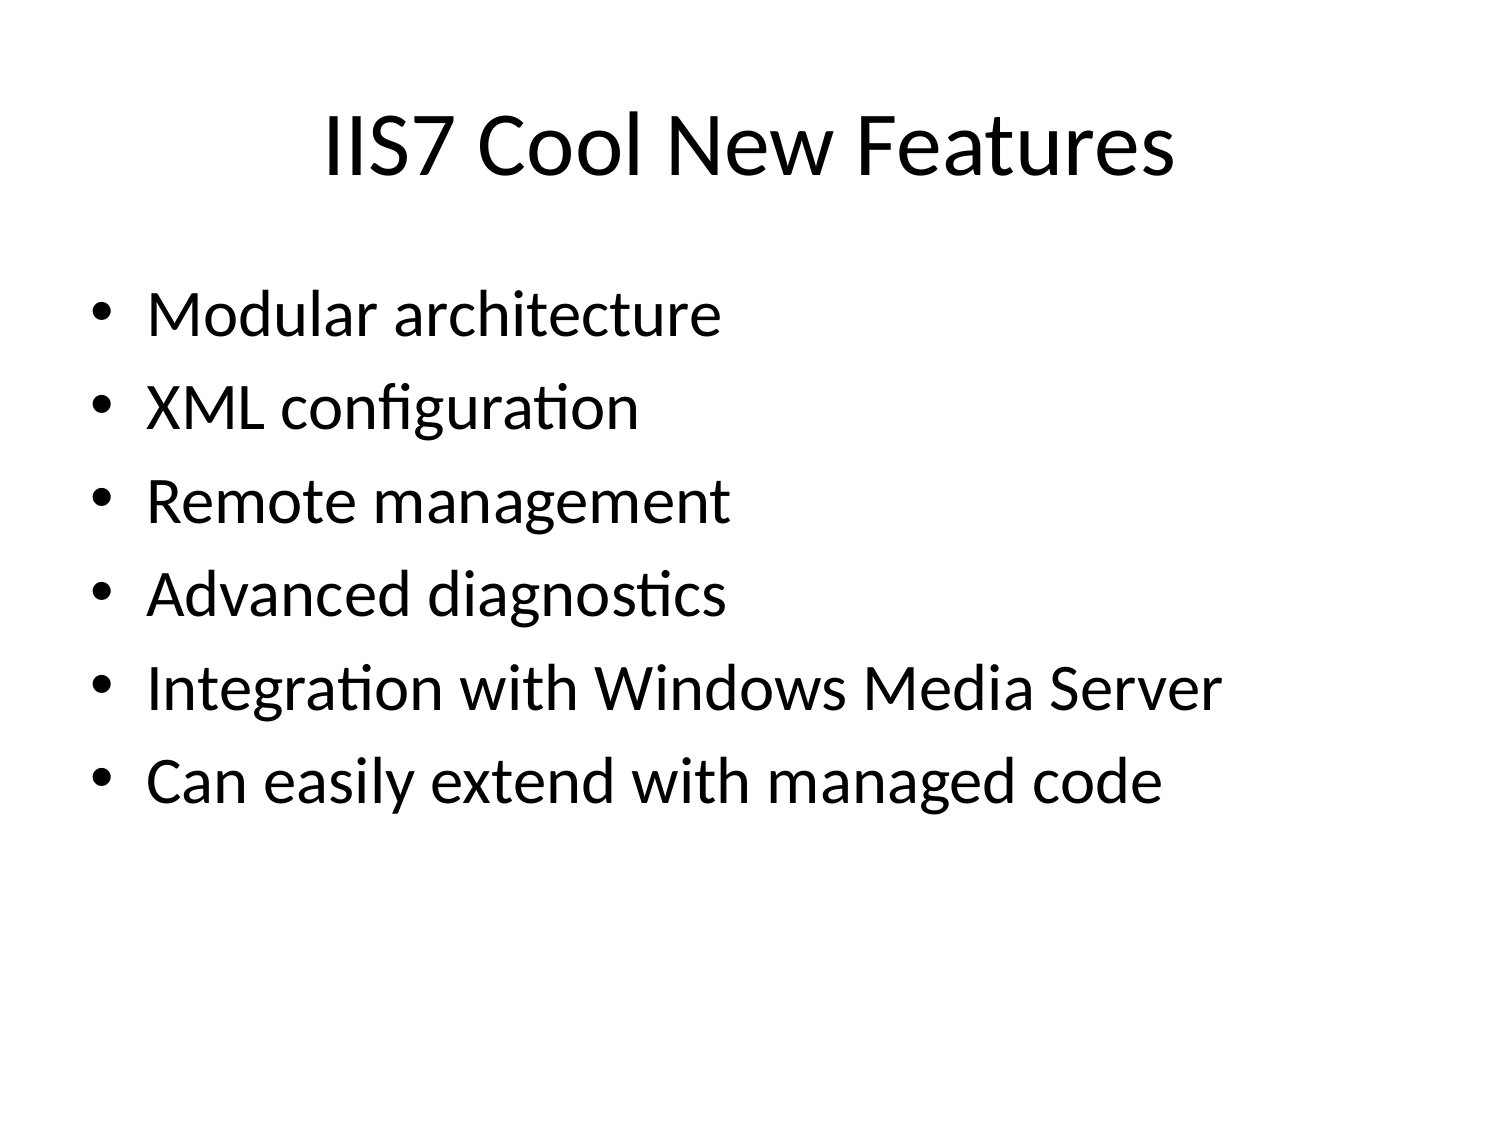

# IIS7 Cool New Features
Modular architecture
XML configuration
Remote management
Advanced diagnostics
Integration with Windows Media Server
Can easily extend with managed code